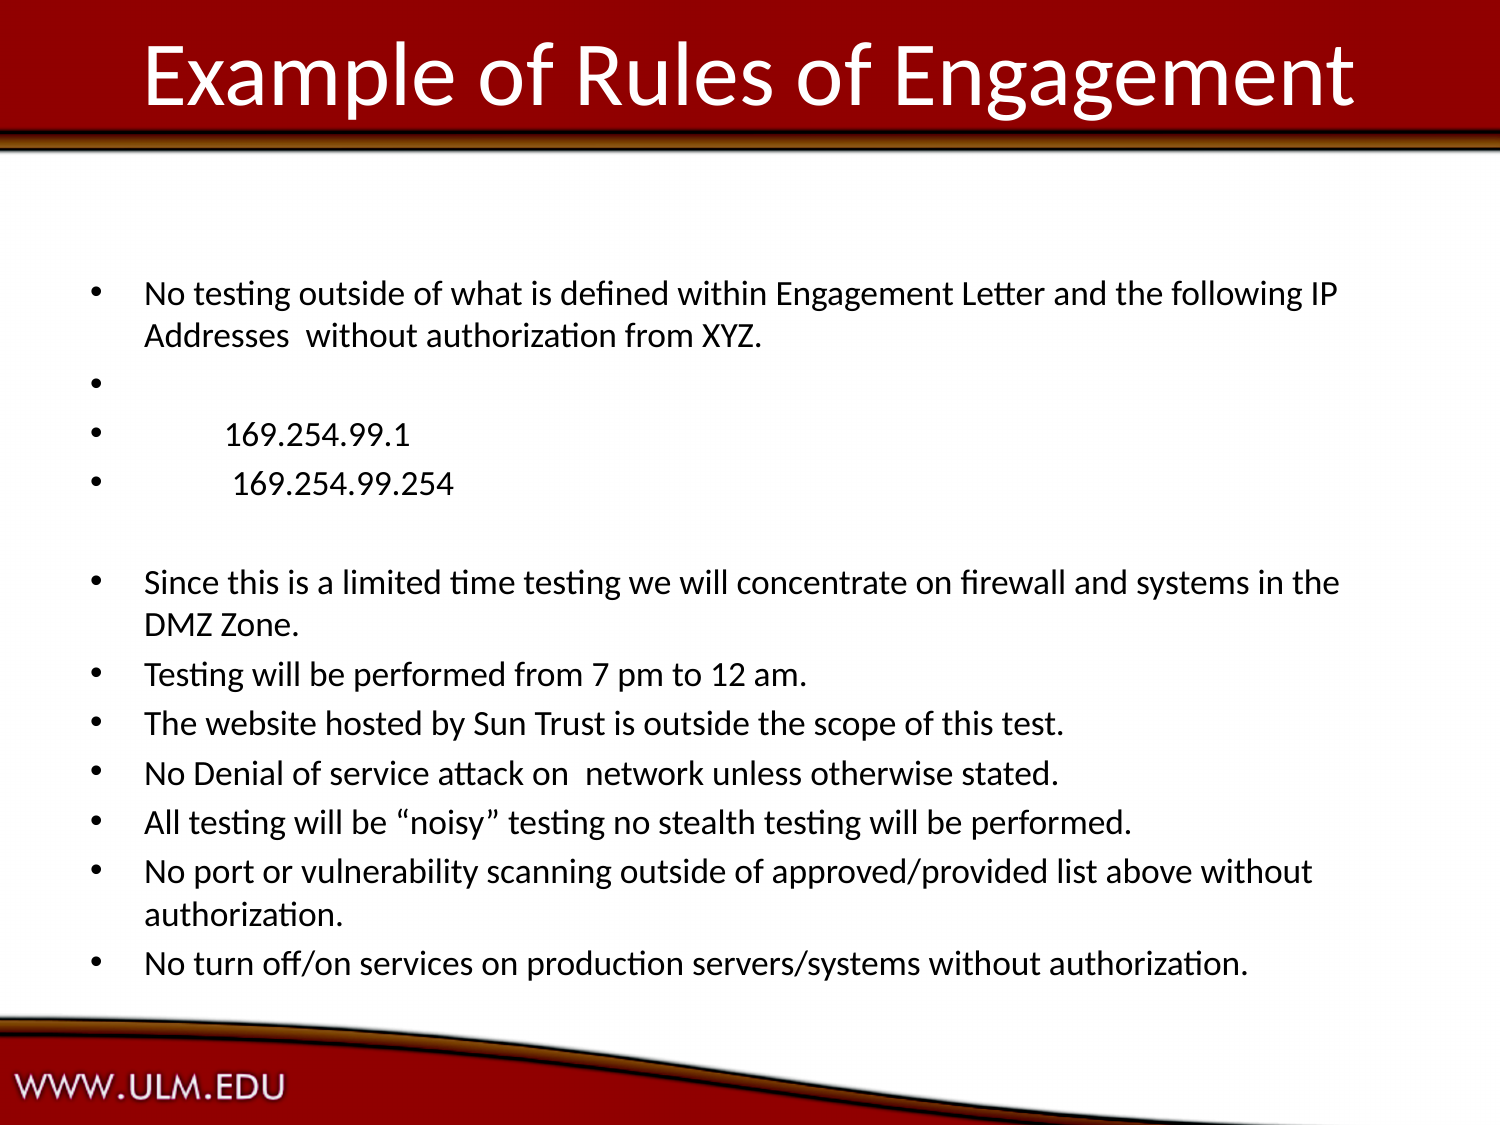

# Example of Rules of Engagement
No testing outside of what is defined within Engagement Letter and the following IP Addresses  without authorization from XYZ.

			169.254.99.1
			 169.254.99.254

Since this is a limited time testing we will concentrate on firewall and systems in the DMZ Zone.
Testing will be performed from 7 pm to 12 am.
The website hosted by Sun Trust is outside the scope of this test.
No Denial of service attack on  network unless otherwise stated.
All testing will be “noisy” testing no stealth testing will be performed.
No port or vulnerability scanning outside of approved/provided list above without authorization.
No turn off/on services on production servers/systems without authorization.